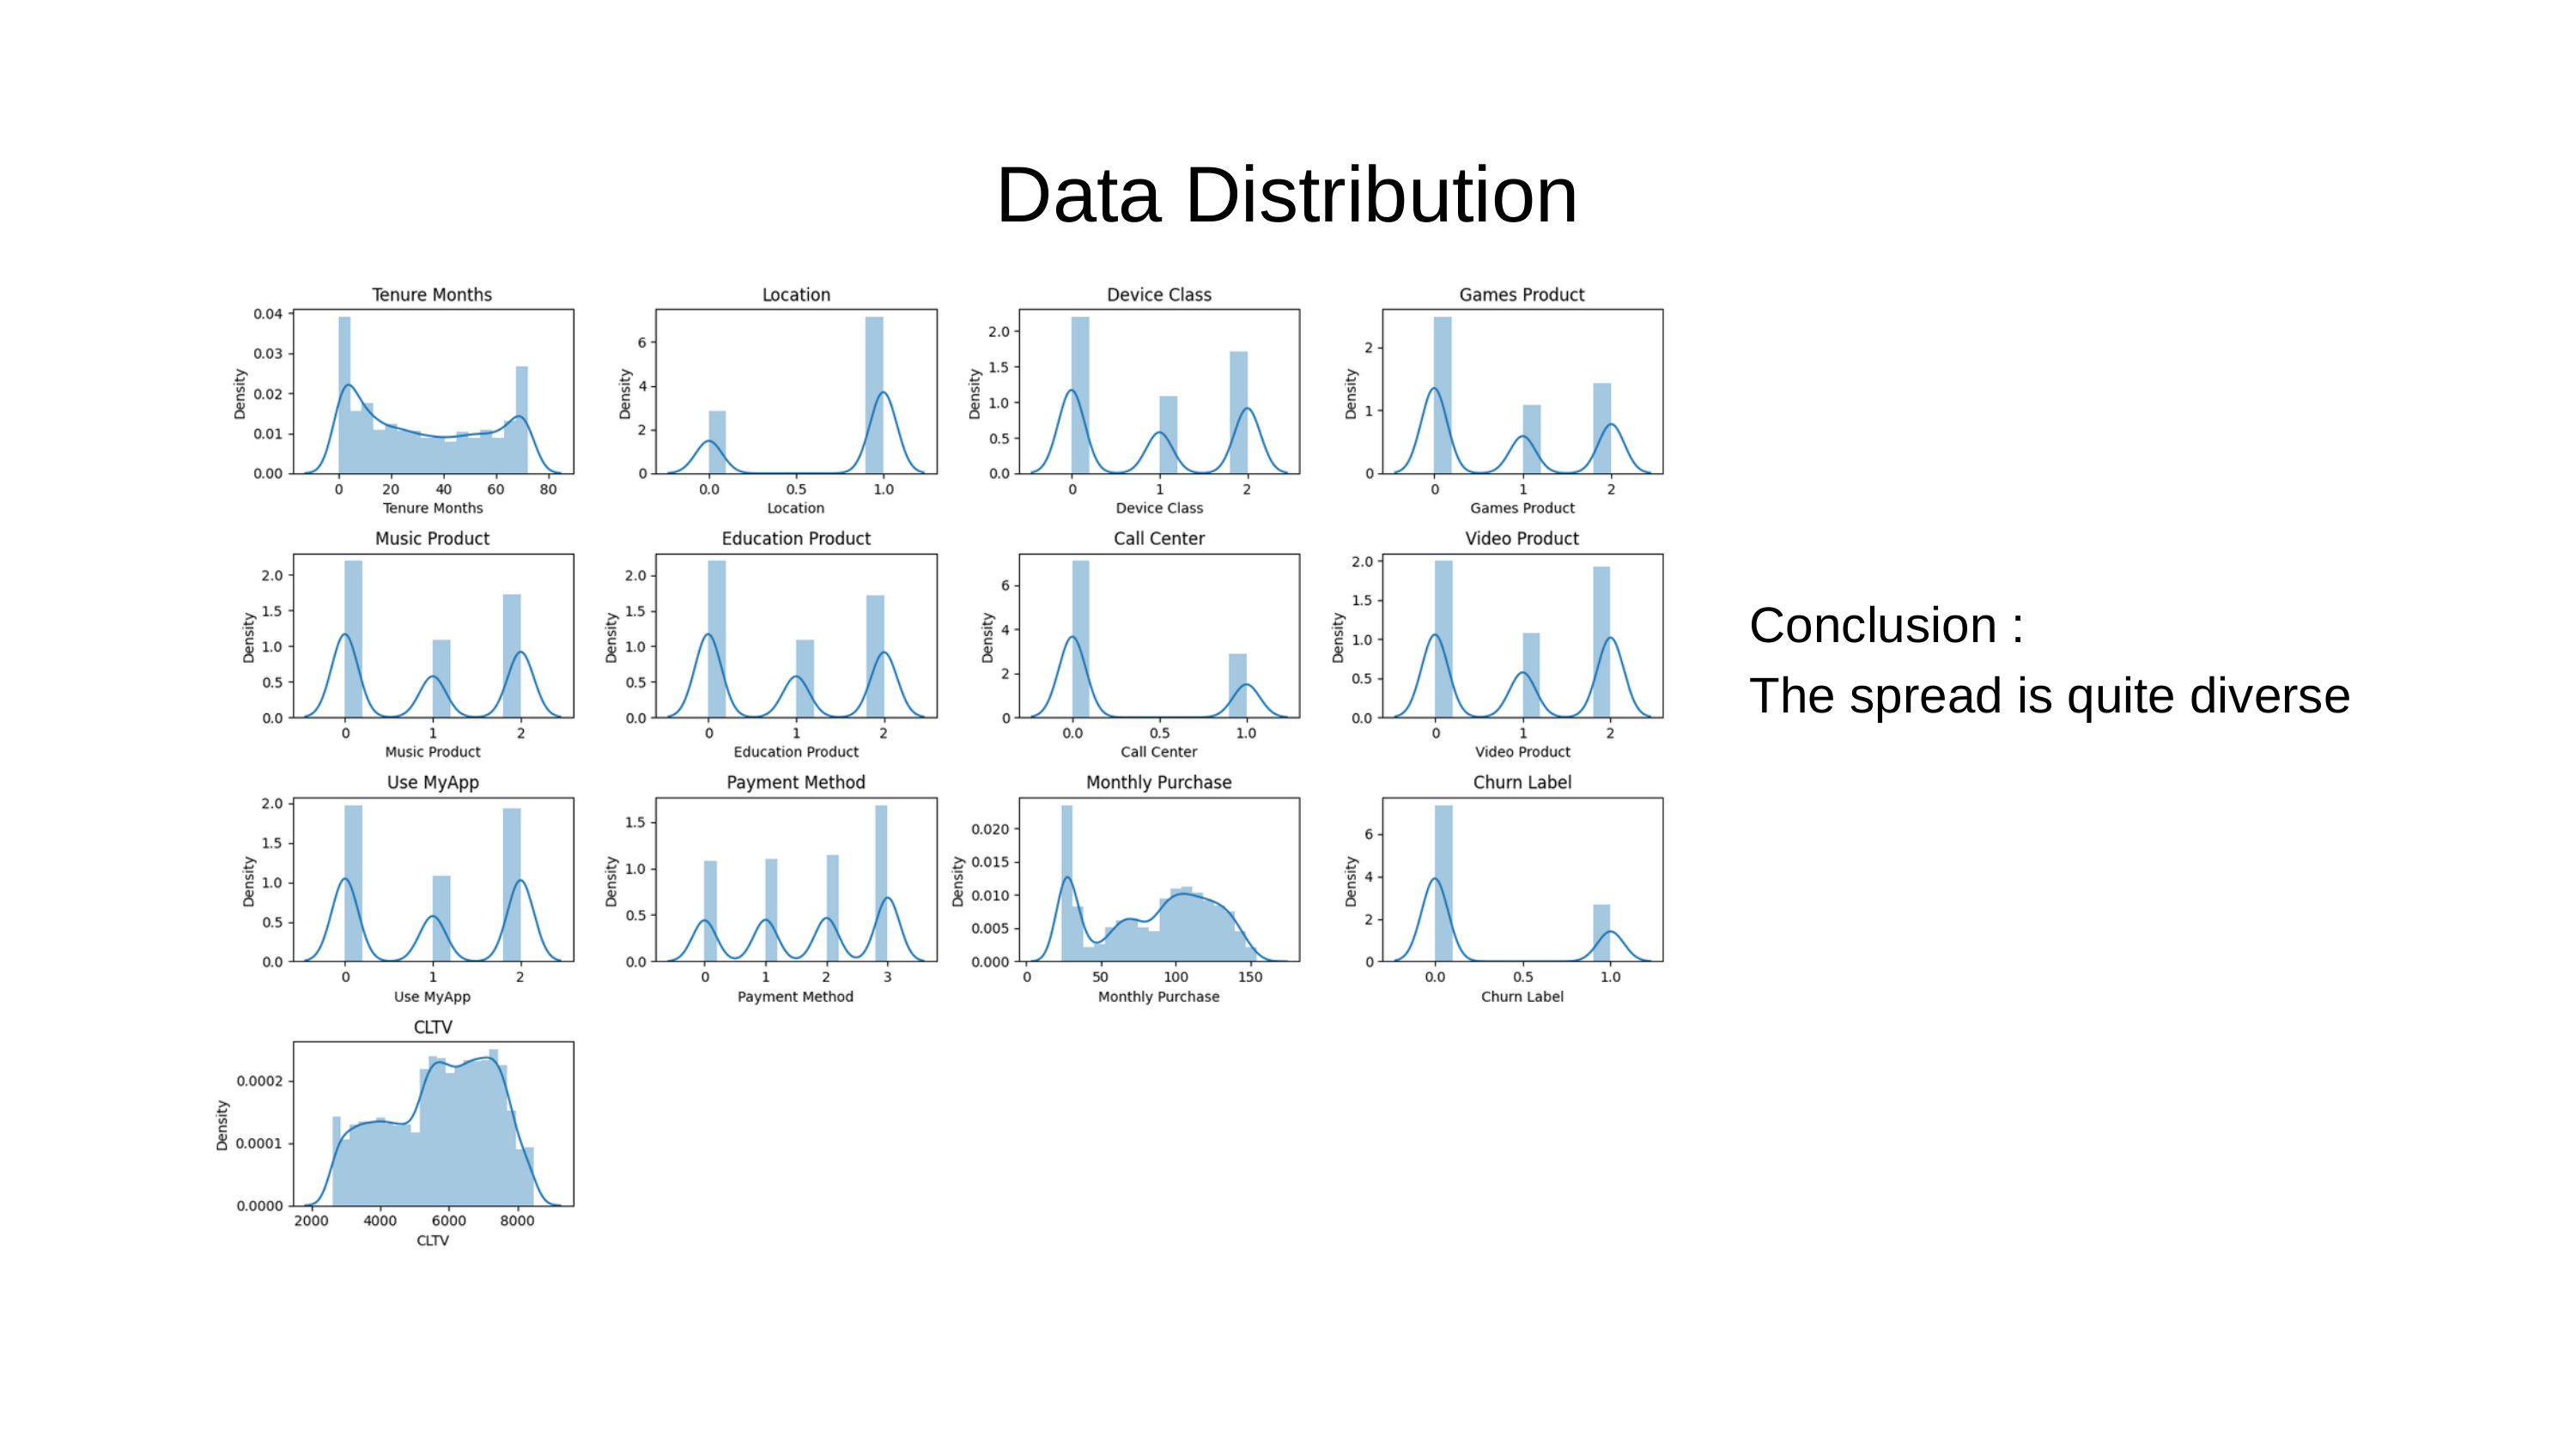

Data Distribution

Conclusion :
The spread is quite diverse